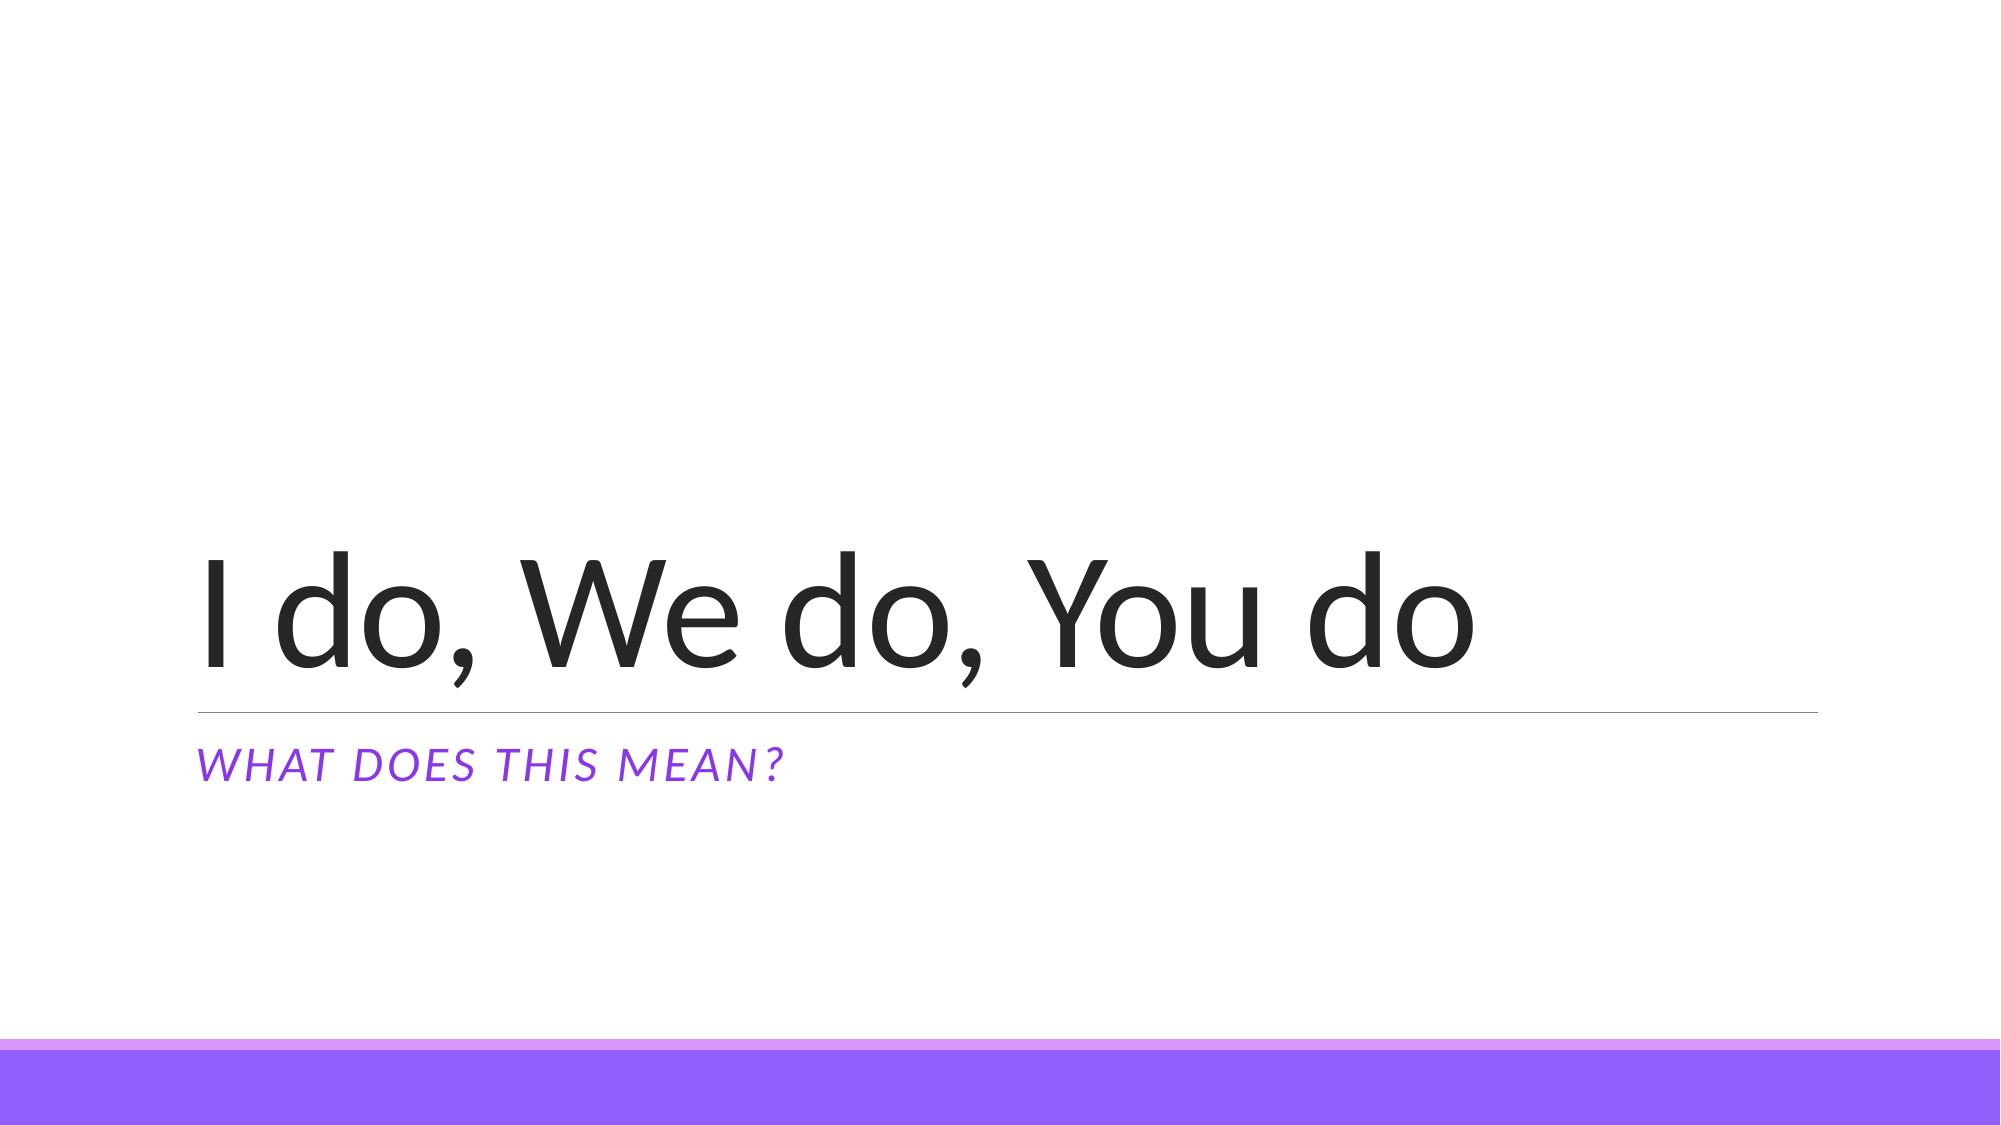

# I do, We do, You do
What does this mean?